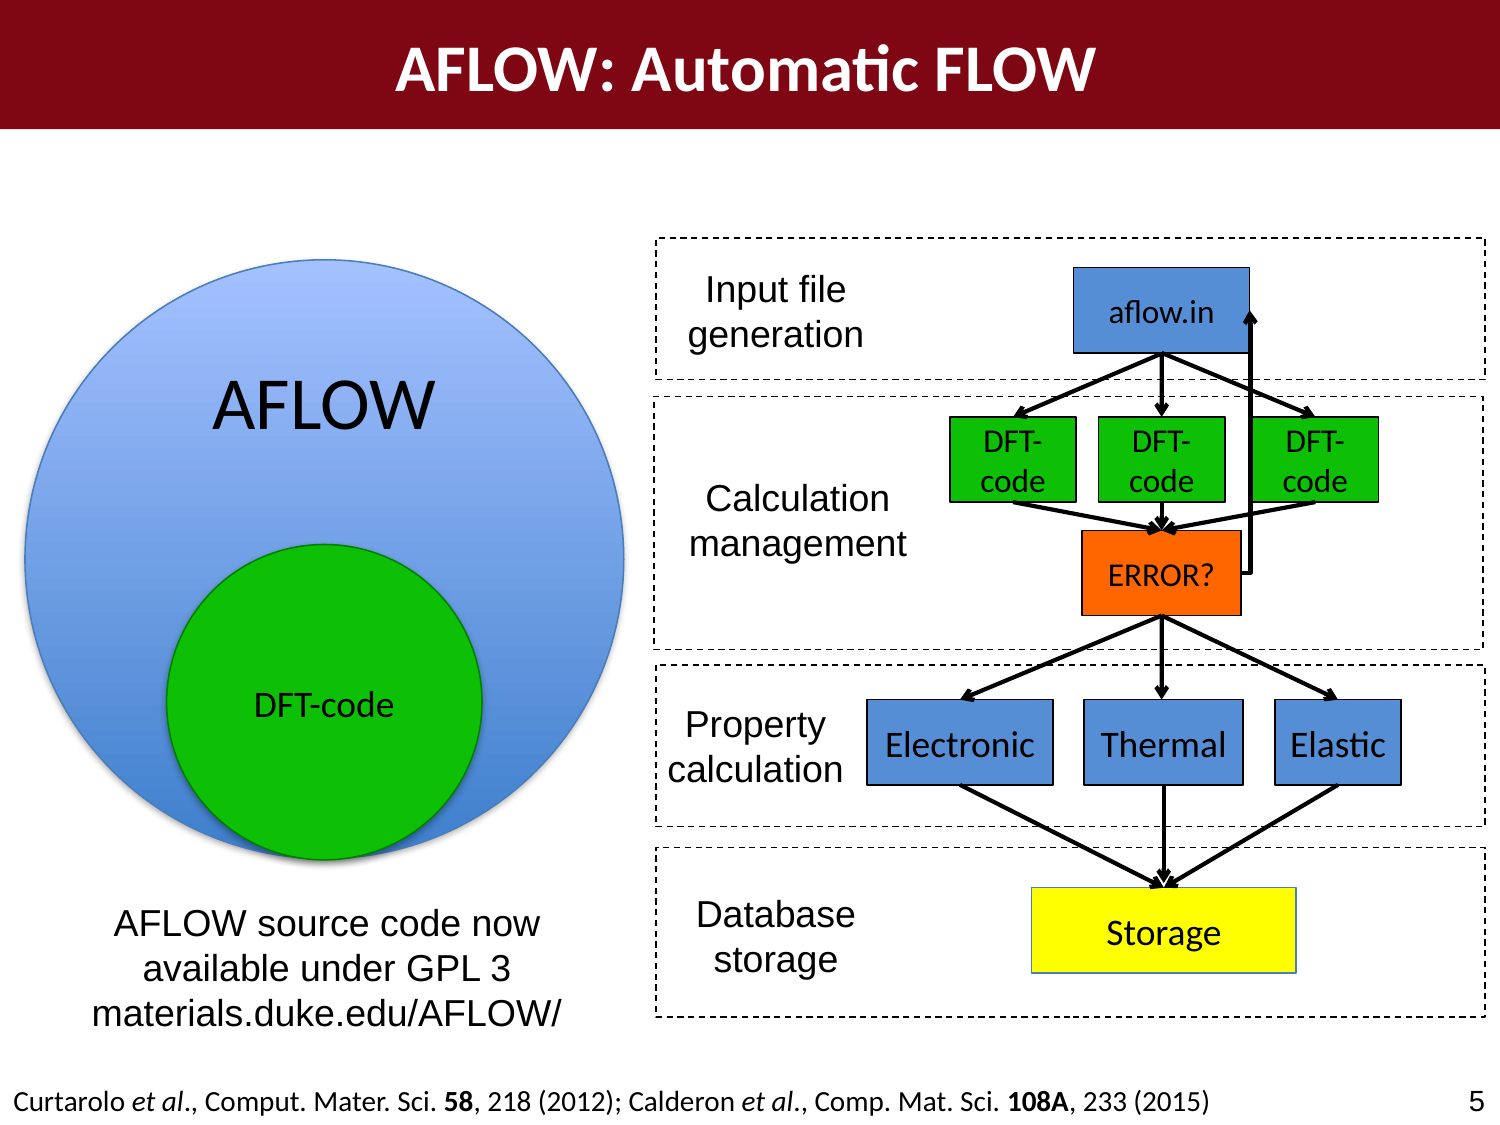

AFLOW: Automatic FLOW

Input file generation
AFLOW
aflow.in

DFT-code
DFT-code
DFT-code
Calculation management
ERROR?
DFT-code

Property calculation
Electronic
Thermal
Elastic

Database storage
Storage
AFLOW source code now available under GPL 3
materials.duke.edu/AFLOW/
5
Curtarolo et al., Comput. Mater. Sci. 58, 218 (2012); Calderon et al., Comp. Mat. Sci. 108A, 233 (2015)